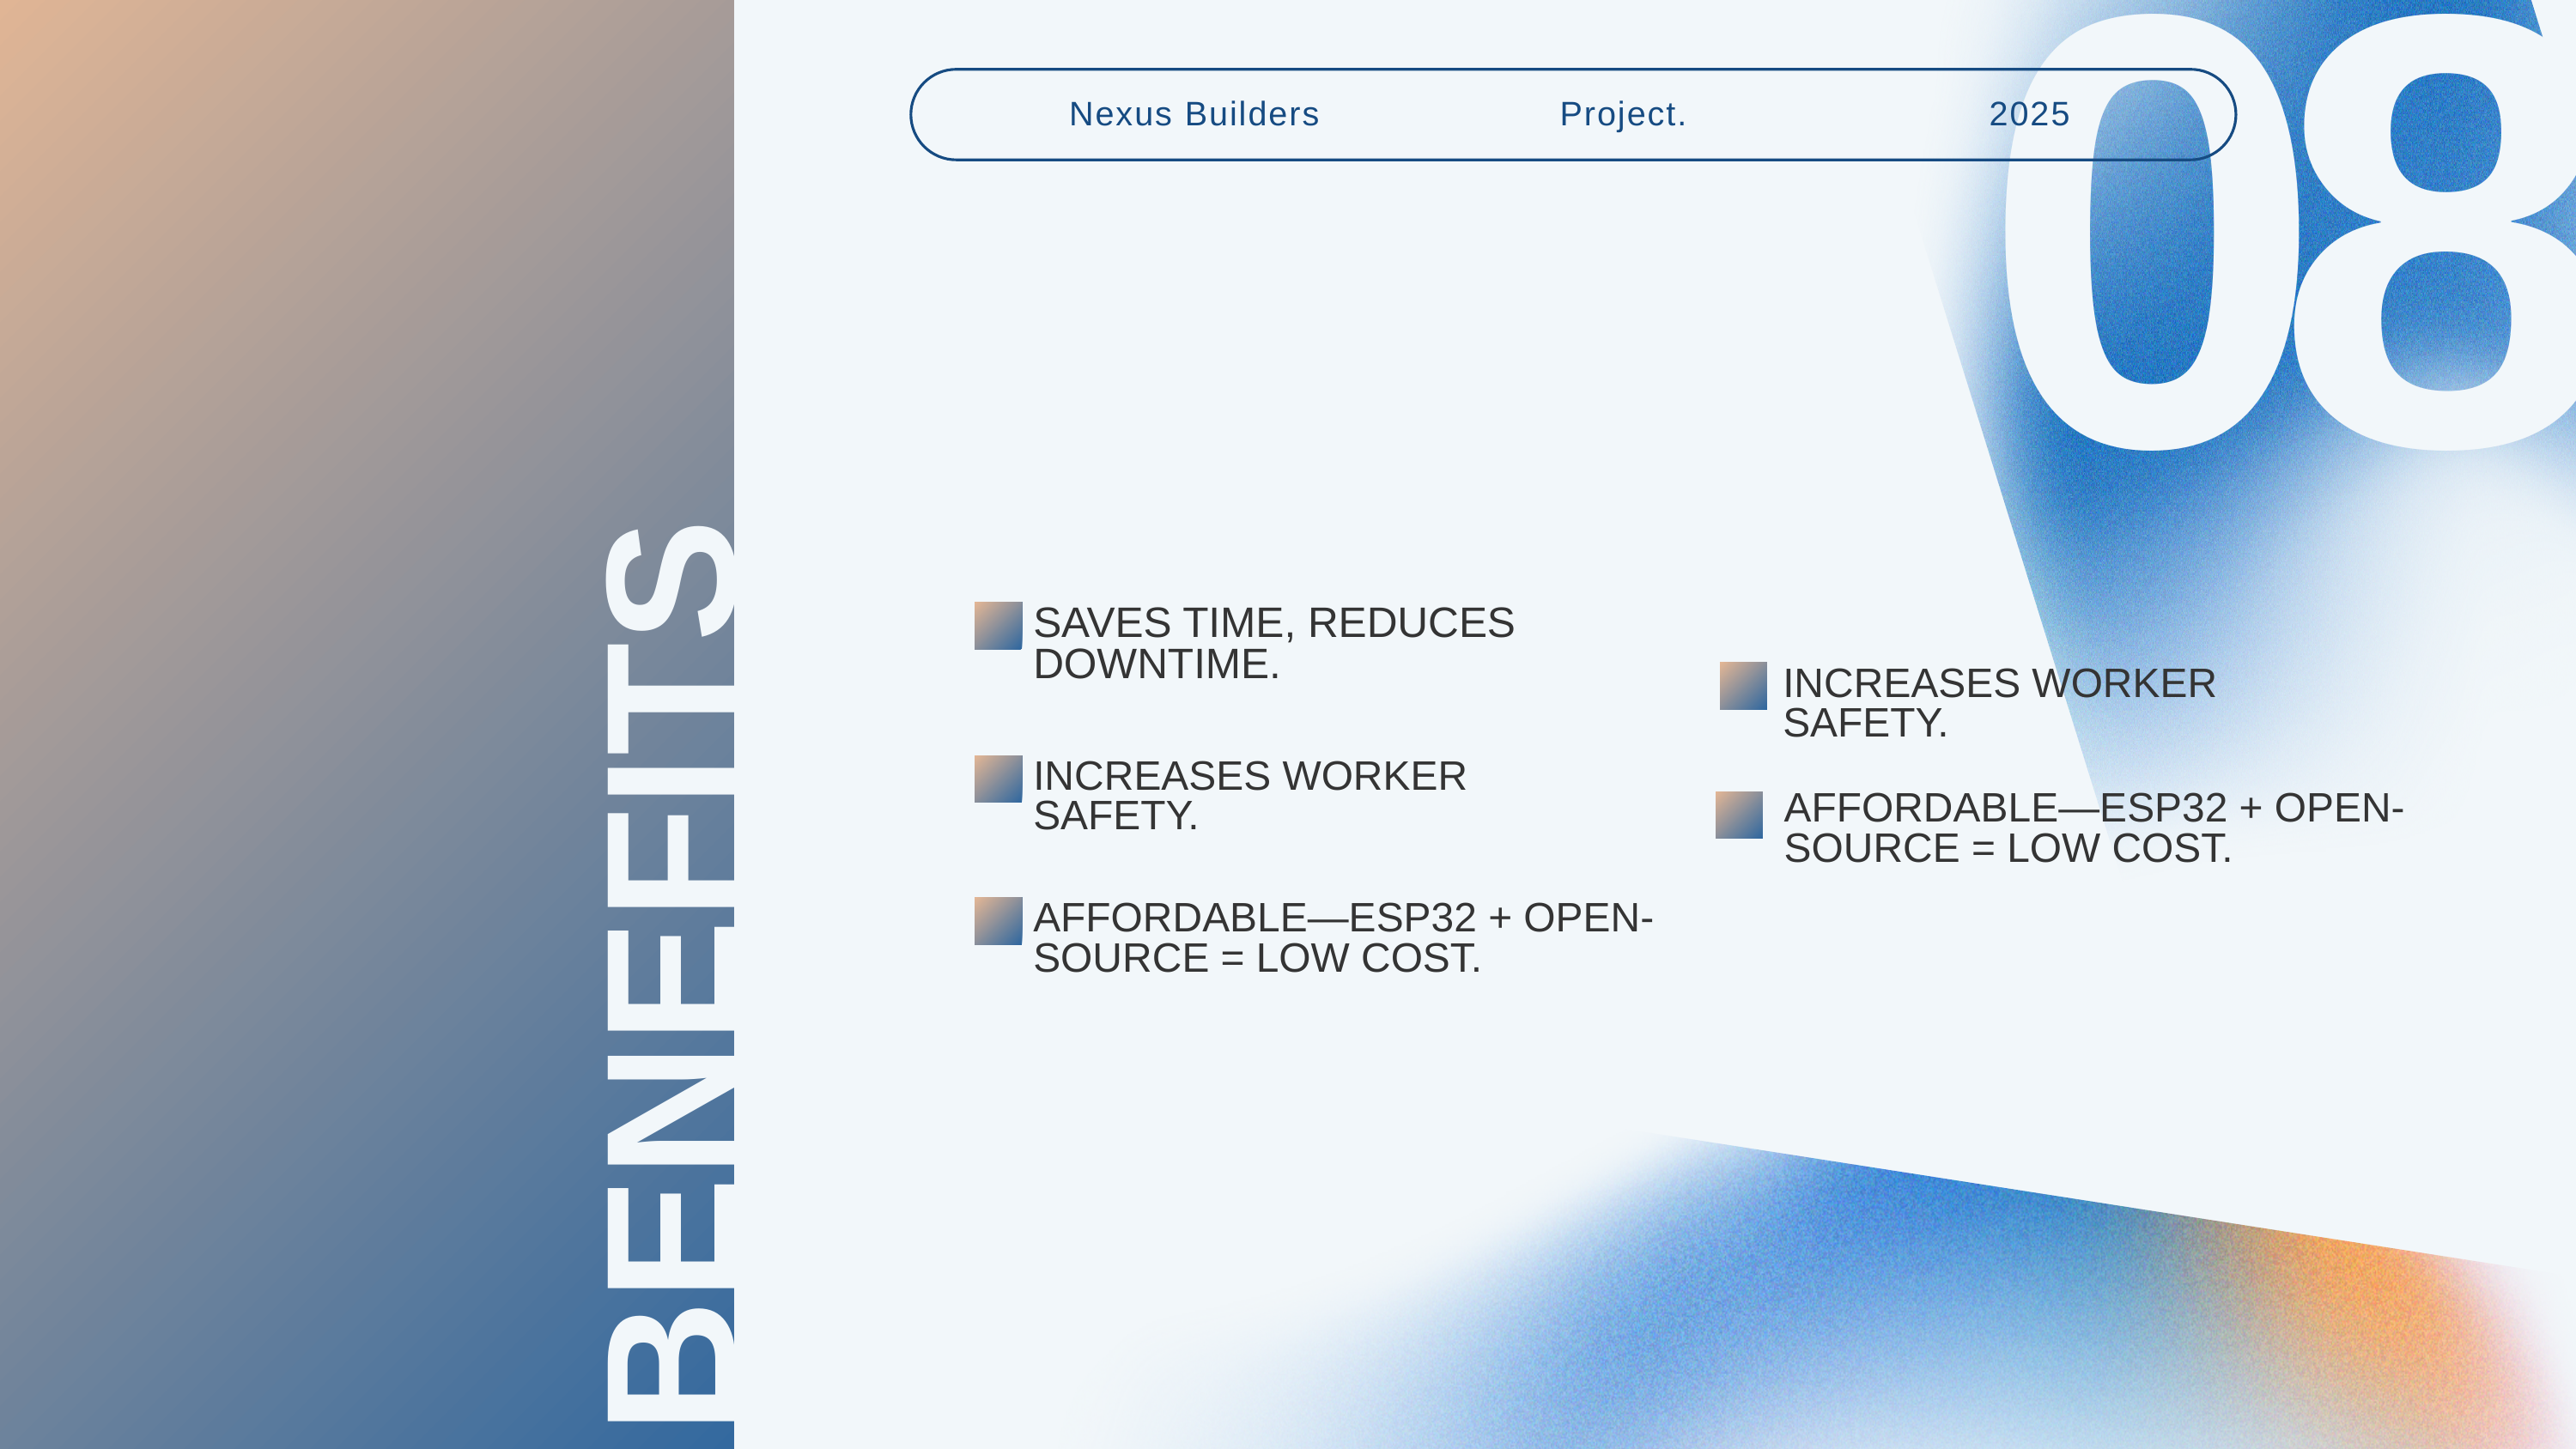

08

Nexus Builders
Project.
2025

SAVES TIME, REDUCES DOWNTIME.
BENEFITS

INCREASES WORKER SAFETY.

INCREASES WORKER SAFETY.
AFFORDABLE—ESP32 + OPEN-SOURCE = LOW COST.

AFFORDABLE—ESP32 + OPEN-SOURCE = LOW COST.